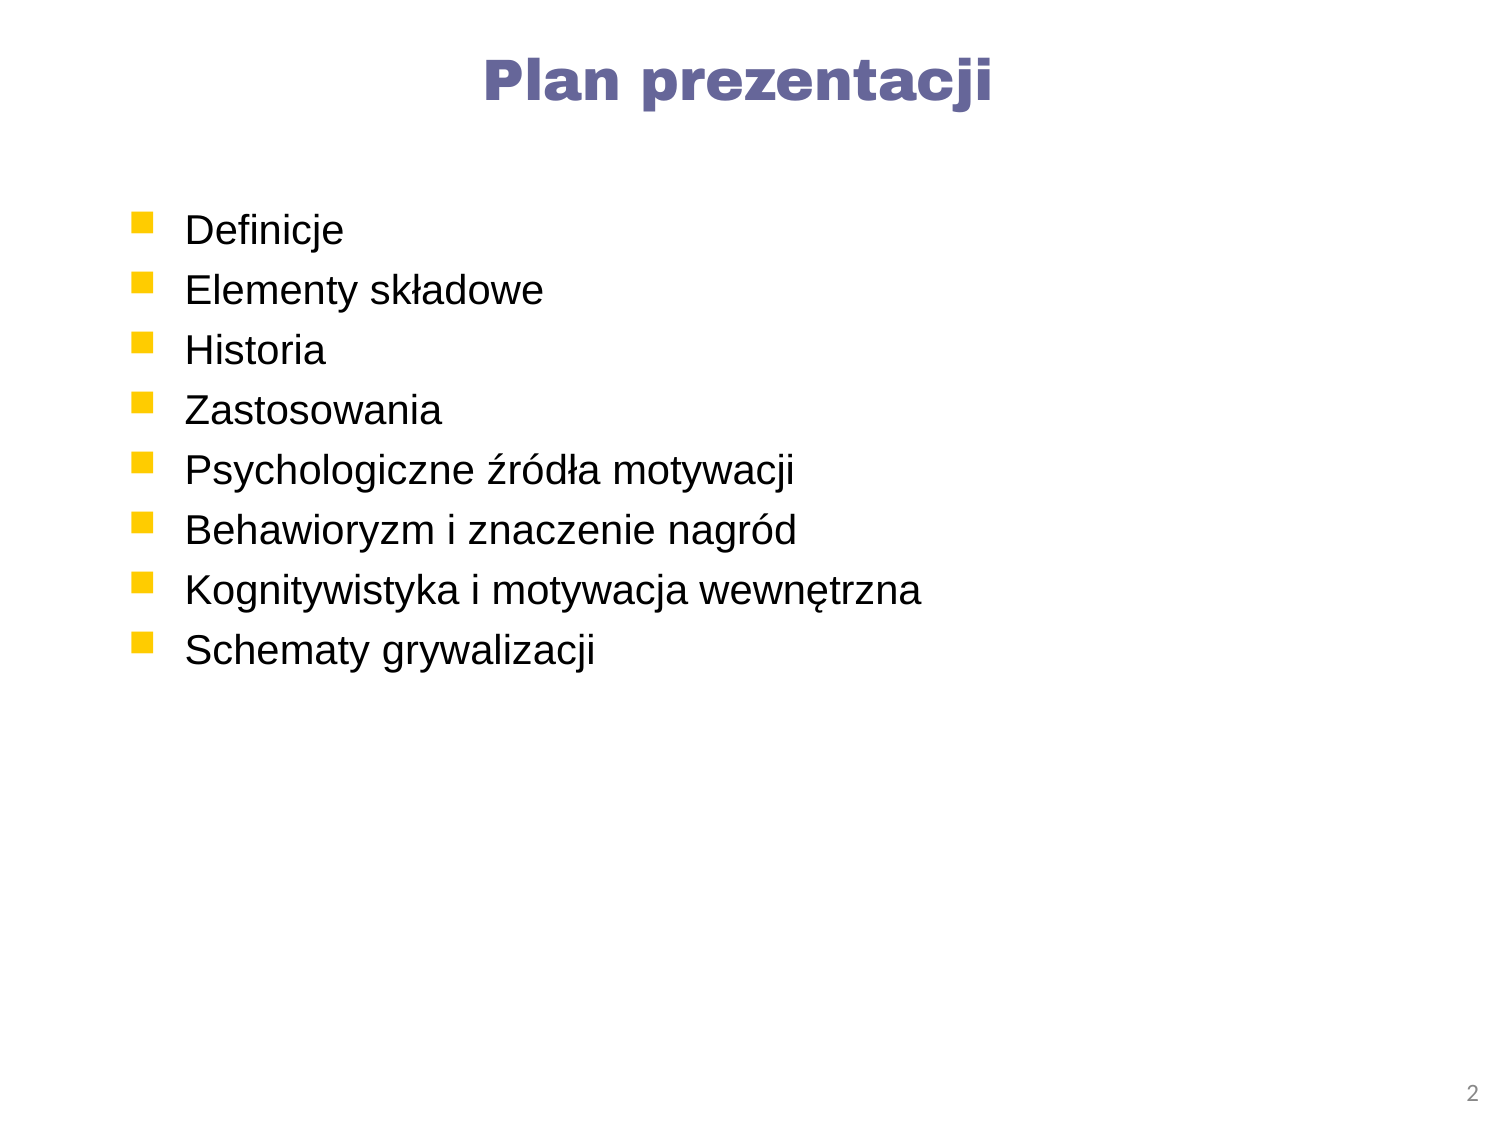

# Plan prezentacji
Definicje
Elementy składowe
Historia
Zastosowania
Psychologiczne źródła motywacji
Behawioryzm i znaczenie nagród
Kognitywistyka i motywacja wewnętrzna
Schematy grywalizacji
2